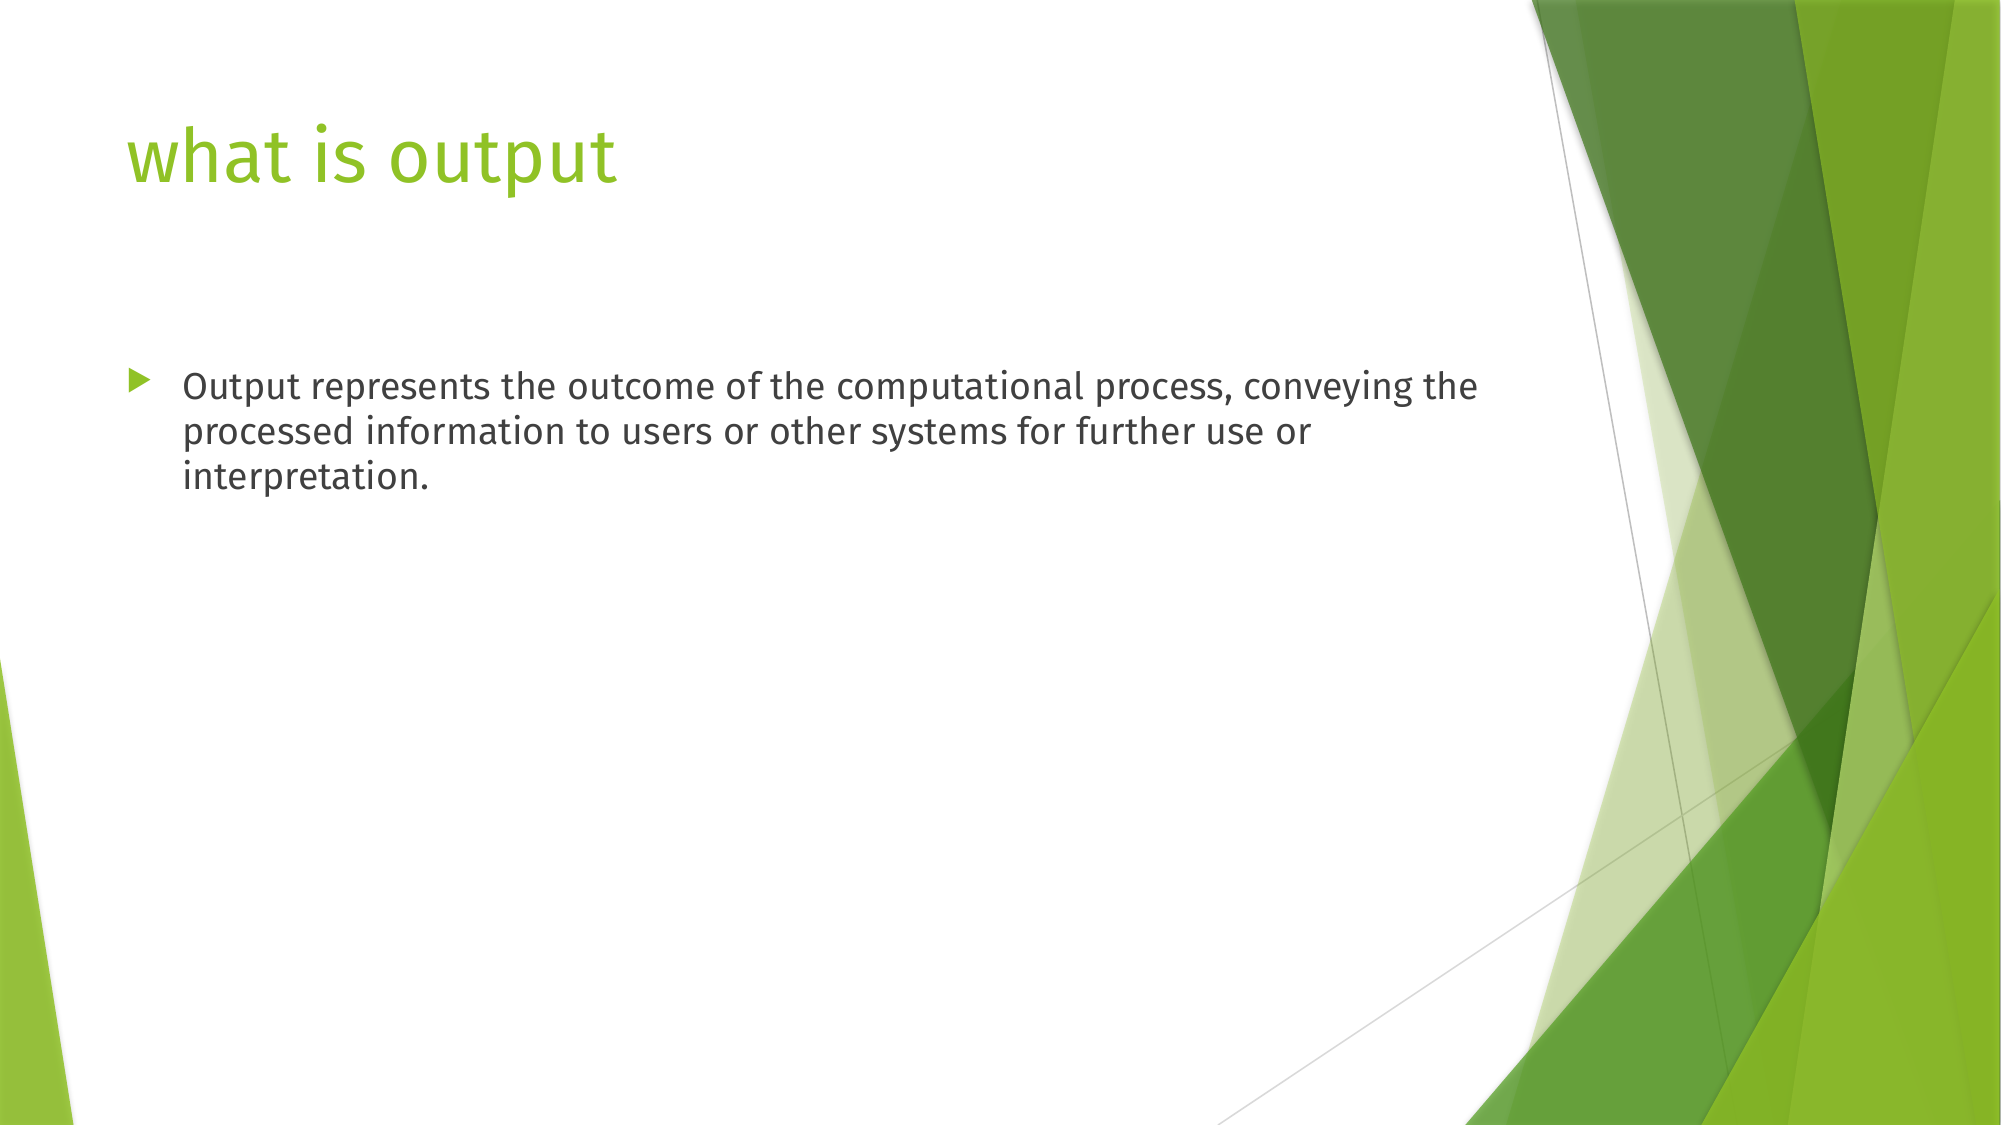

# what is output
Output represents the outcome of the computational process, conveying the processed information to users or other systems for further use or interpretation.